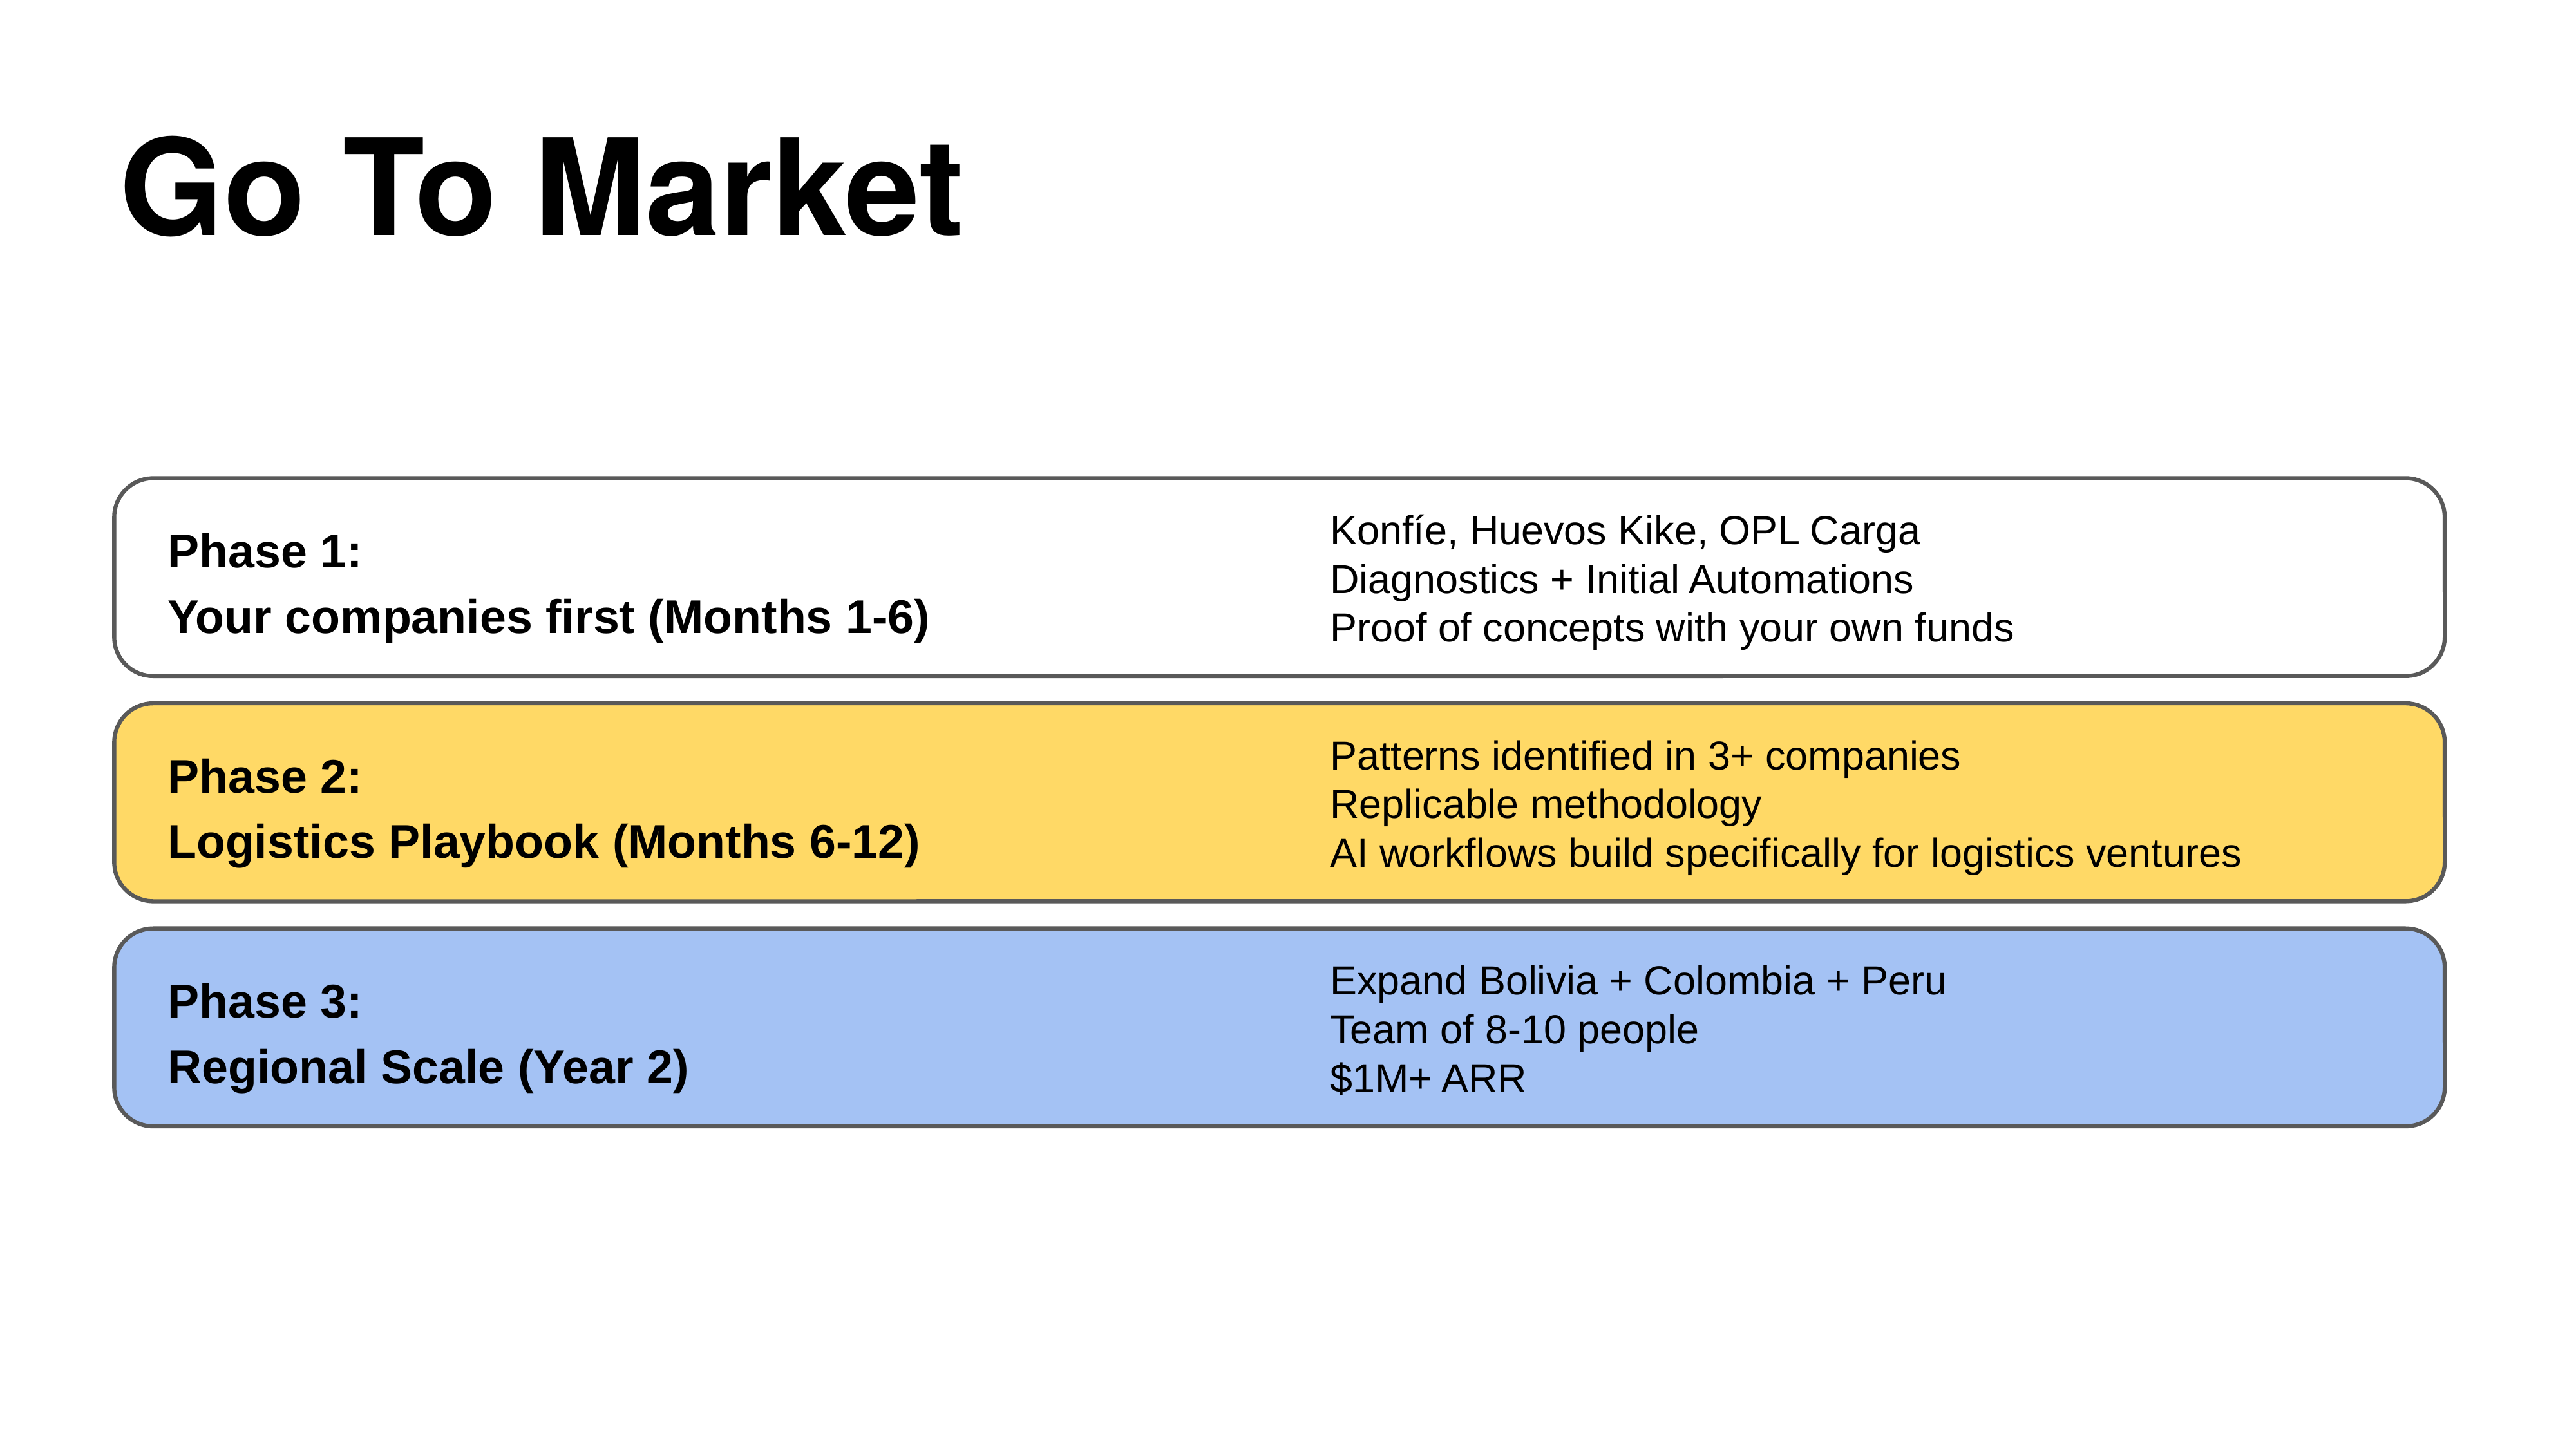

Go To Market

Phase 1:
Your companies first (Months 1-6)
Konfíe, Huevos Kike, OPL Carga
Diagnostics + Initial Automations
Proof of concepts with your own funds

Phase 2:
Logistics Playbook (Months 6-12)
Patterns identified in 3+ companies
Replicable methodology
AI workflows build specifically for logistics ventures

Phase 3:
Regional Scale (Year 2)
Expand Bolivia + Colombia + Peru
Team of 8-10 people
$1M+ ARR